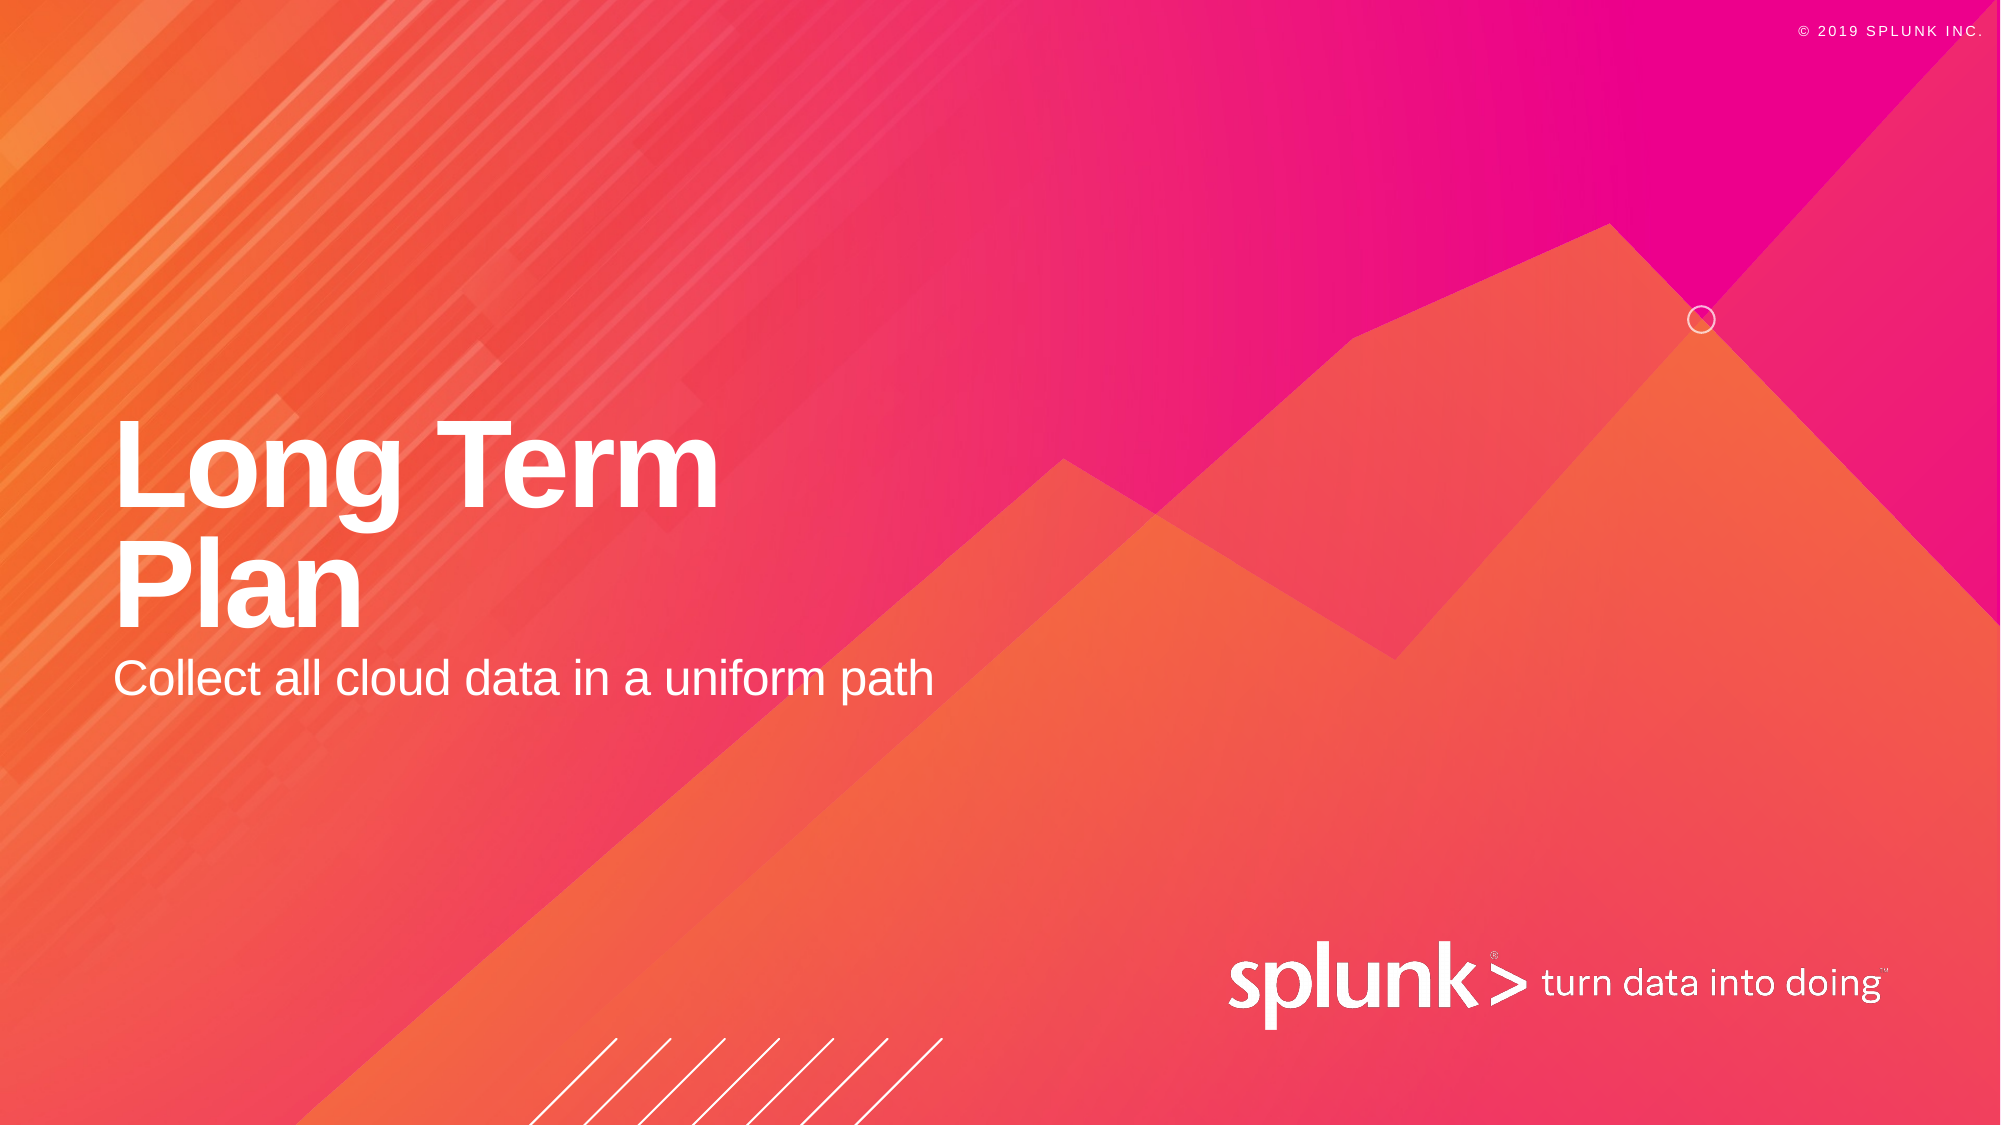

# Long Term Plan
Collect all cloud data in a uniform path